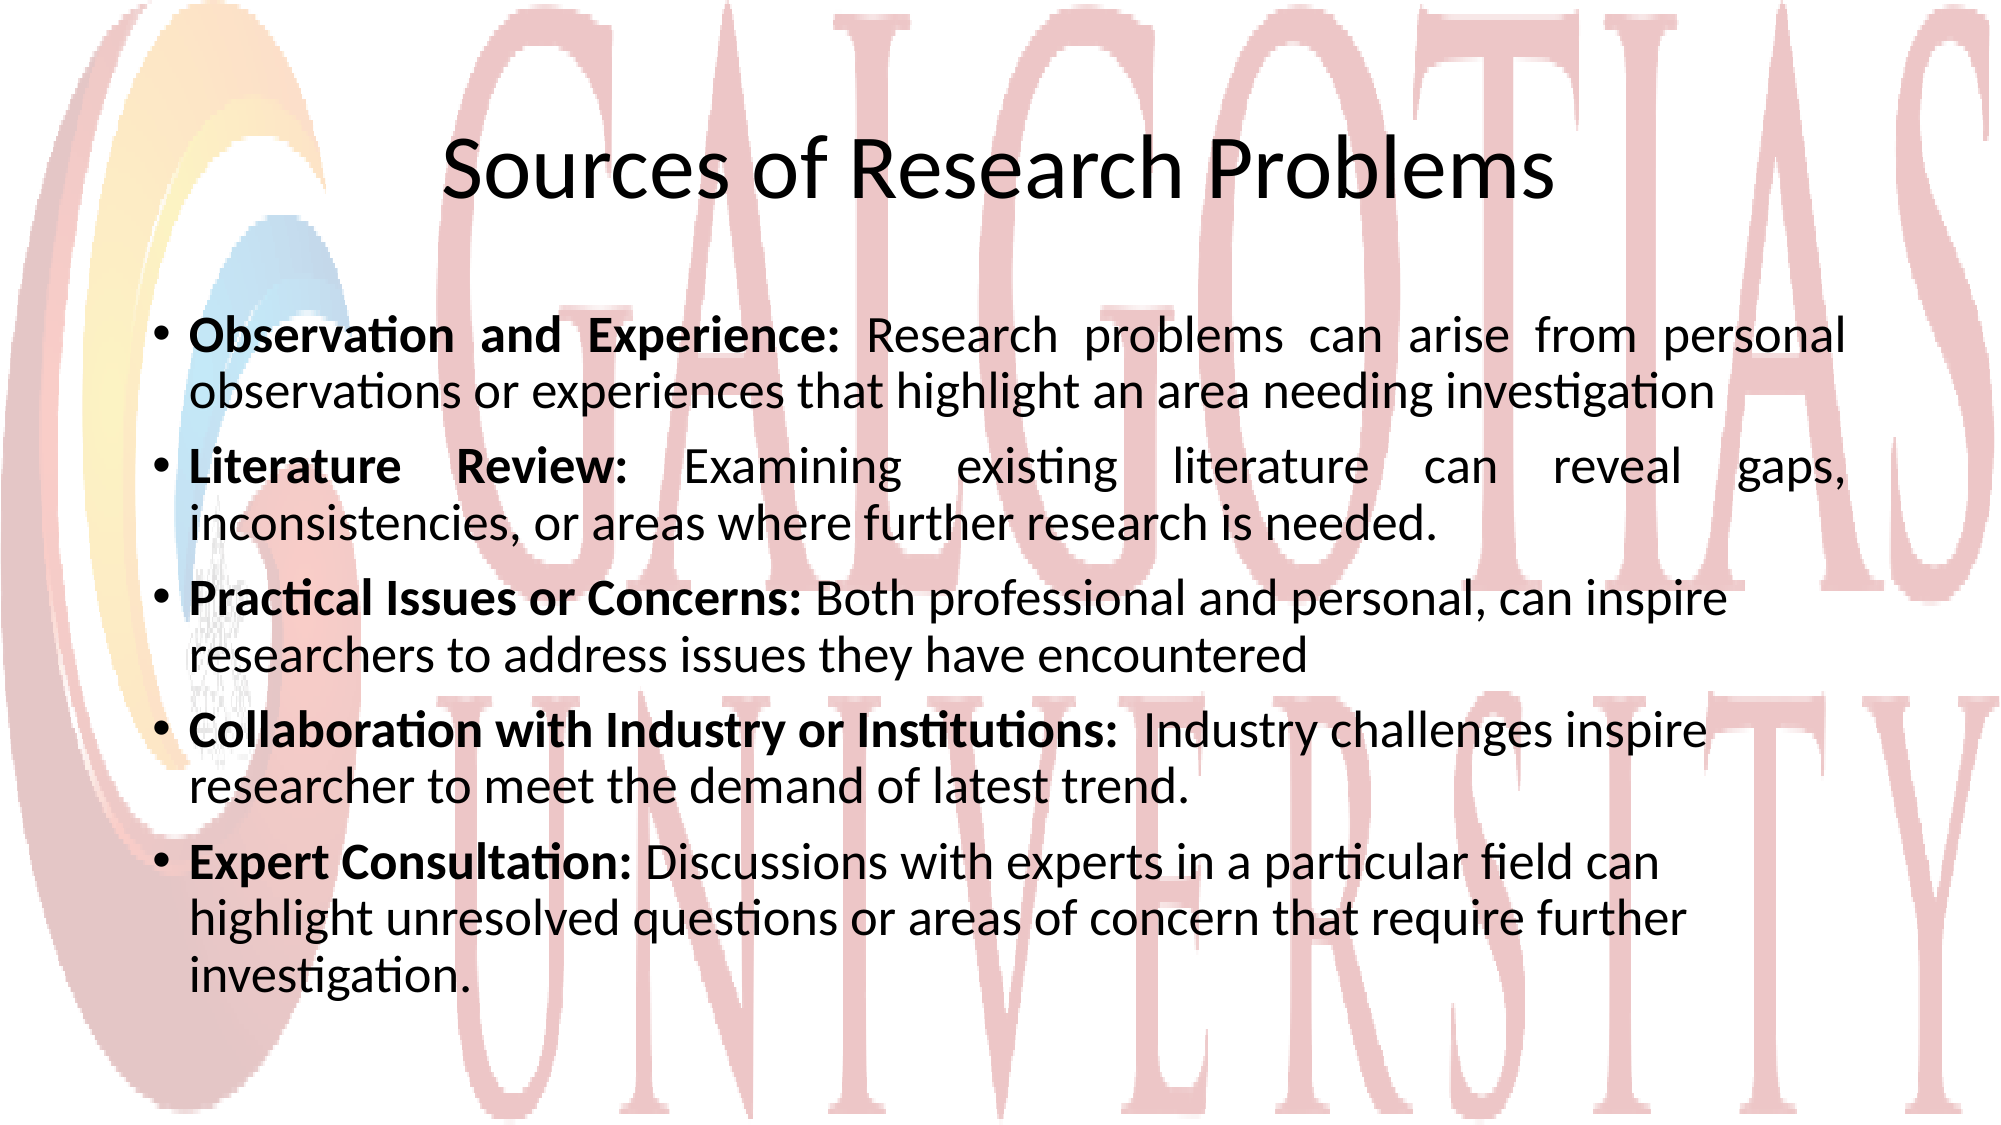

# Sources of Research Problems
Observation and Experience: Research problems can arise from personal observations or experiences that highlight an area needing investigation
Literature Review: Examining existing literature can reveal gaps, inconsistencies, or areas where further research is needed.
Practical Issues or Concerns: Both professional and personal, can inspire researchers to address issues they have encountered
Collaboration with Industry or Institutions:  Industry challenges inspire researcher to meet the demand of latest trend.
Expert Consultation: Discussions with experts in a particular field can highlight unresolved questions or areas of concern that require further investigation.